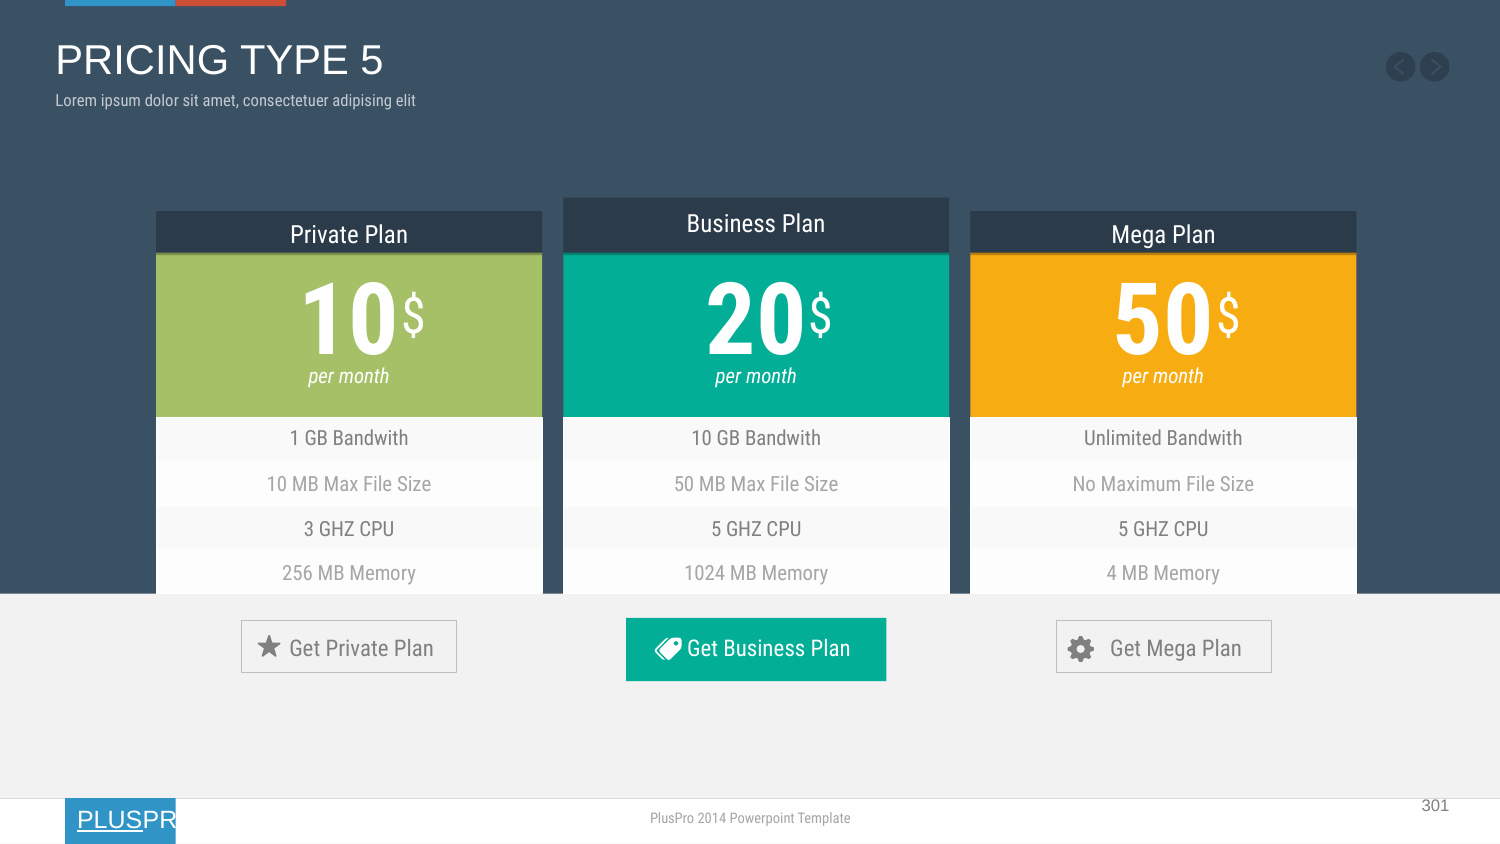

# PRICING TYPE 5
Lorem ipsum dolor sit amet, consectetuer adipising elit

Business Plan

Private Plan

Mega Plan
10
20
50

$
$
$
per month
per month
per month
1 GB Bandwith
10 GB Bandwith
Unlimited Bandwith

10 MB Max File Size
50 MB Max File Size
No Maximum File Size

3 GHZ CPU
5 GHZ CPU
5 GHZ CPU

256 MB Memory
1024 MB Memory
4 MB Memory

Get Private Plan
Get Mega Plan
Get Business Plan

301